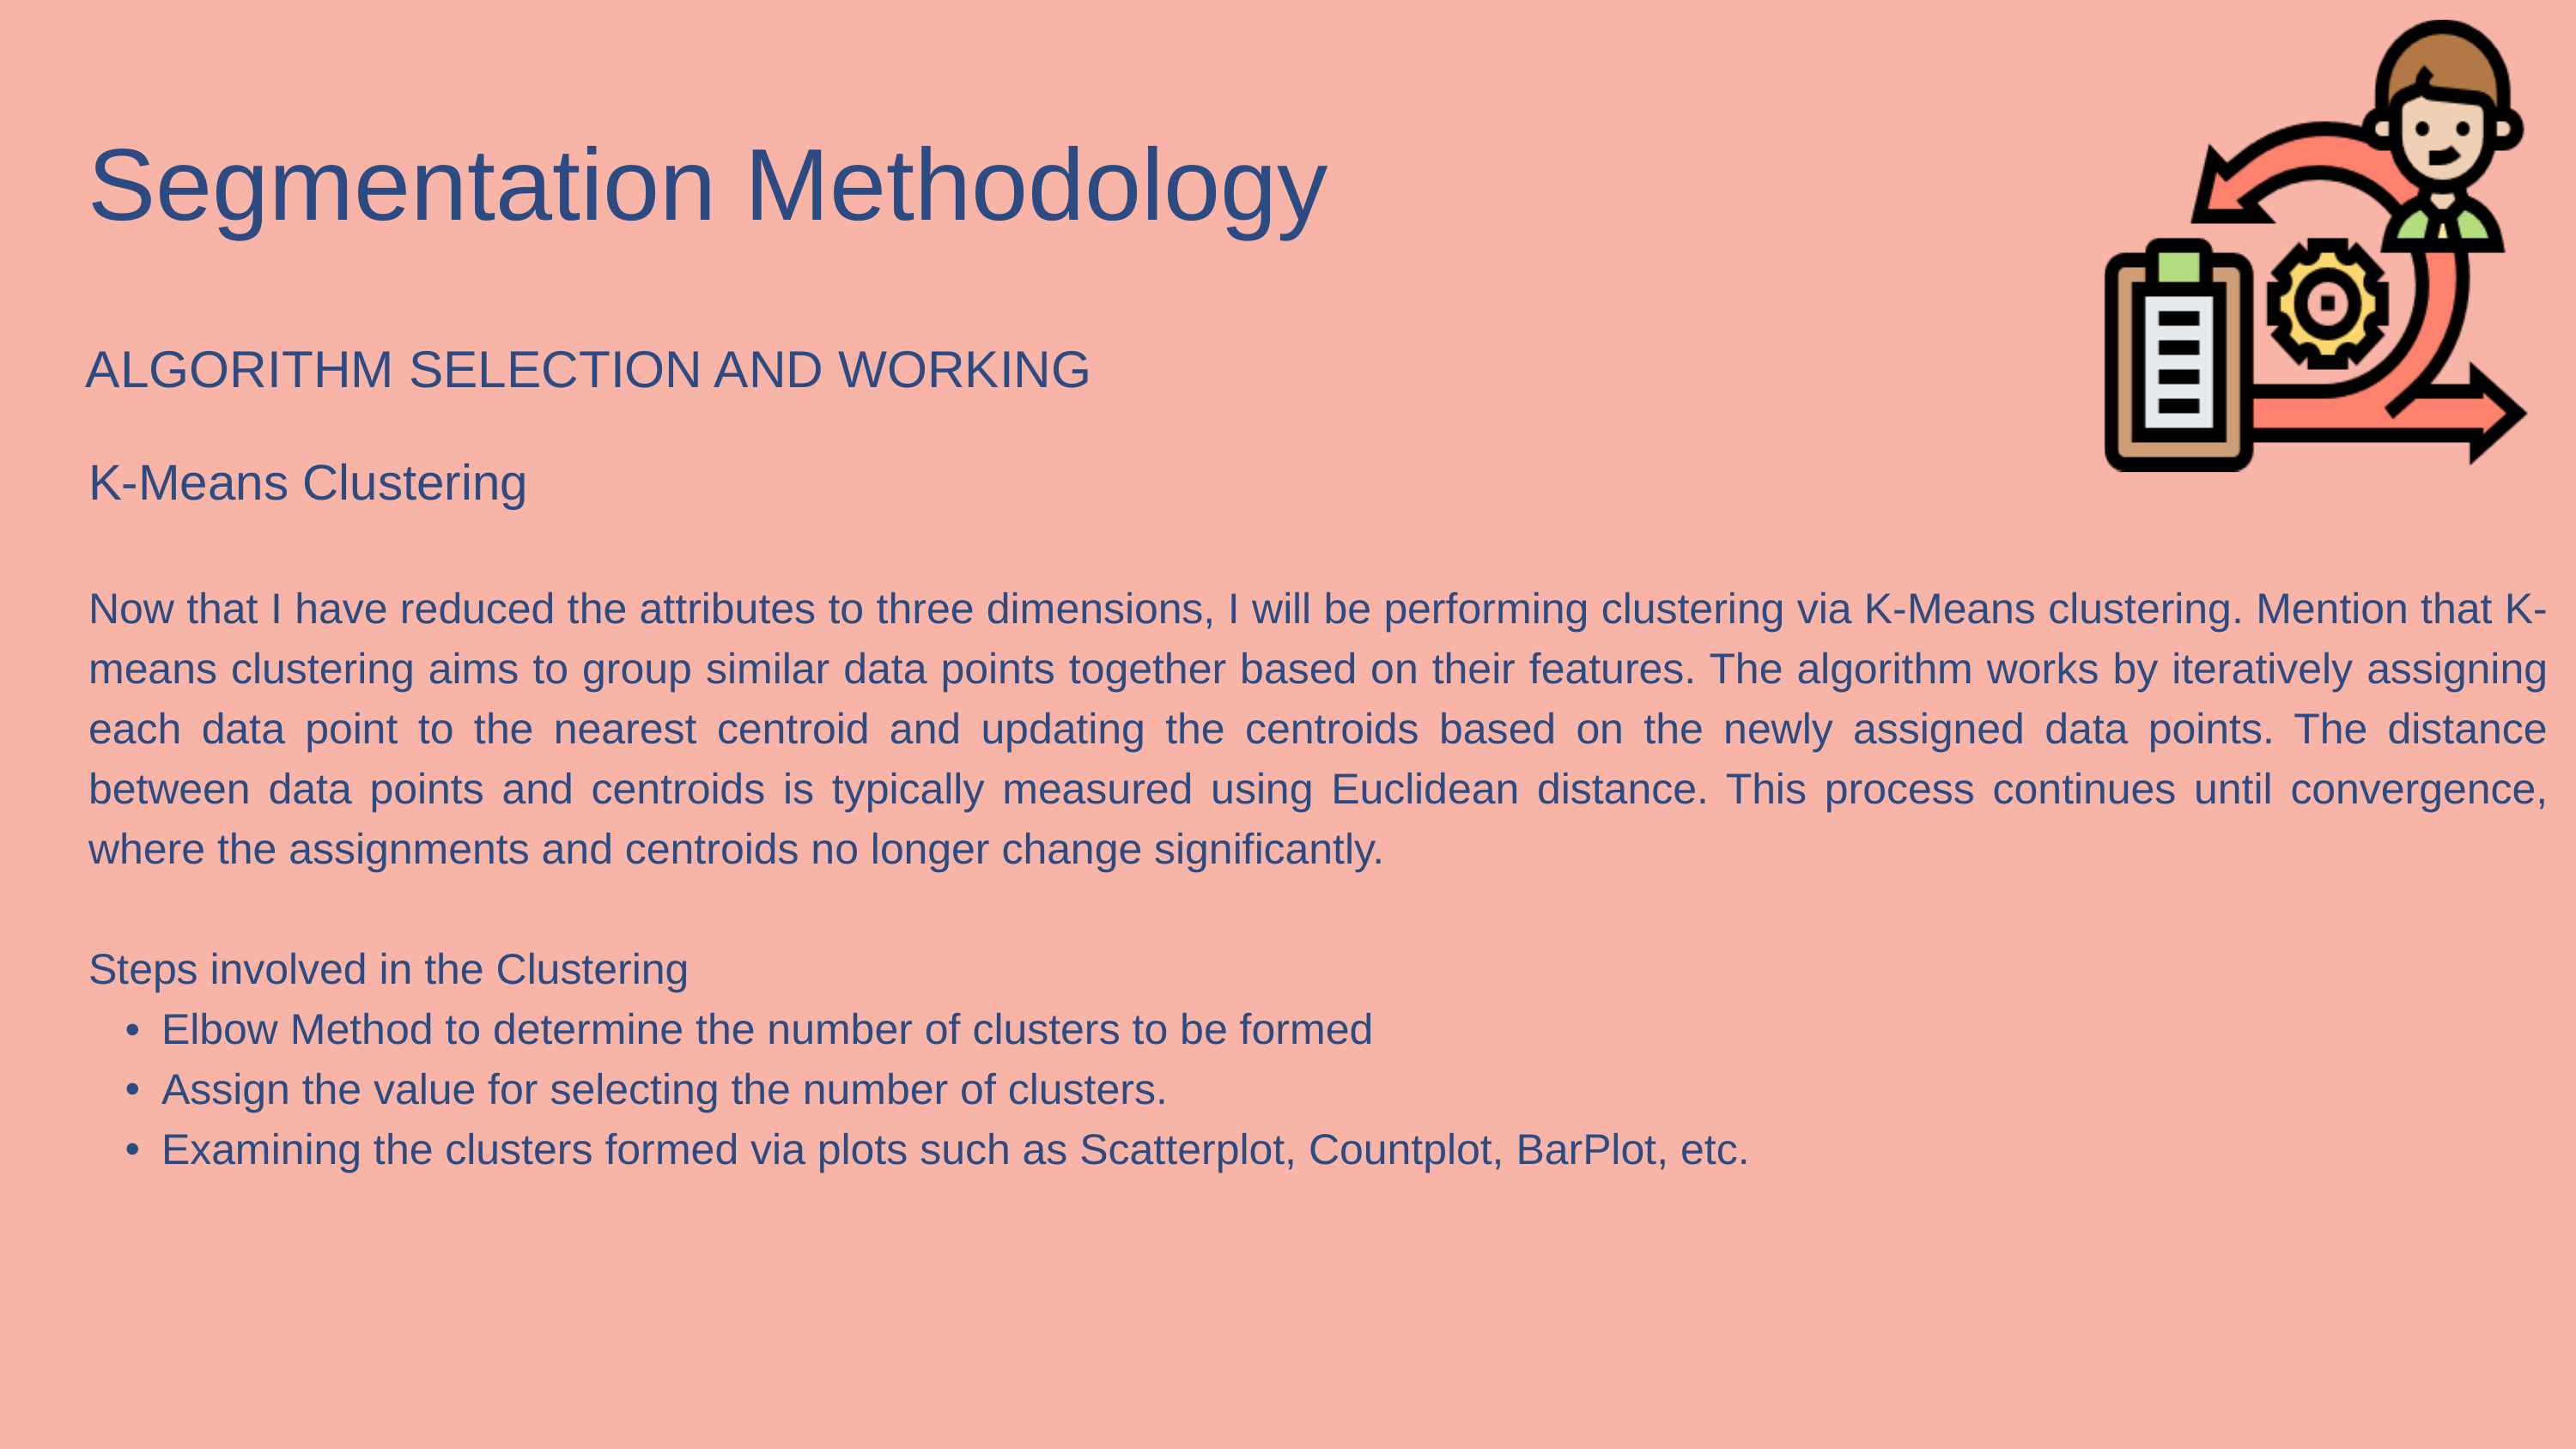

Segmentation Methodology
ALGORITHM SELECTION AND WORKING
| K-Means Clustering |
| --- |
| Now that I have reduced the attributes to three dimensions, I will be performing clustering via K-Means clustering. Mention that K-means clustering aims to group similar data points together based on their features. The algorithm works by iteratively assigning each data point to the nearest centroid and updating the centroids based on the newly assigned data points. The distance between data points and centroids is typically measured using Euclidean distance. This process continues until convergence, where the assignments and centroids no longer change significantly. Steps involved in the Clustering Elbow Method to determine the number of clusters to be formed Assign the value for selecting the number of clusters. Examining the clusters formed via plots such as Scatterplot, Countplot, BarPlot, etc. |